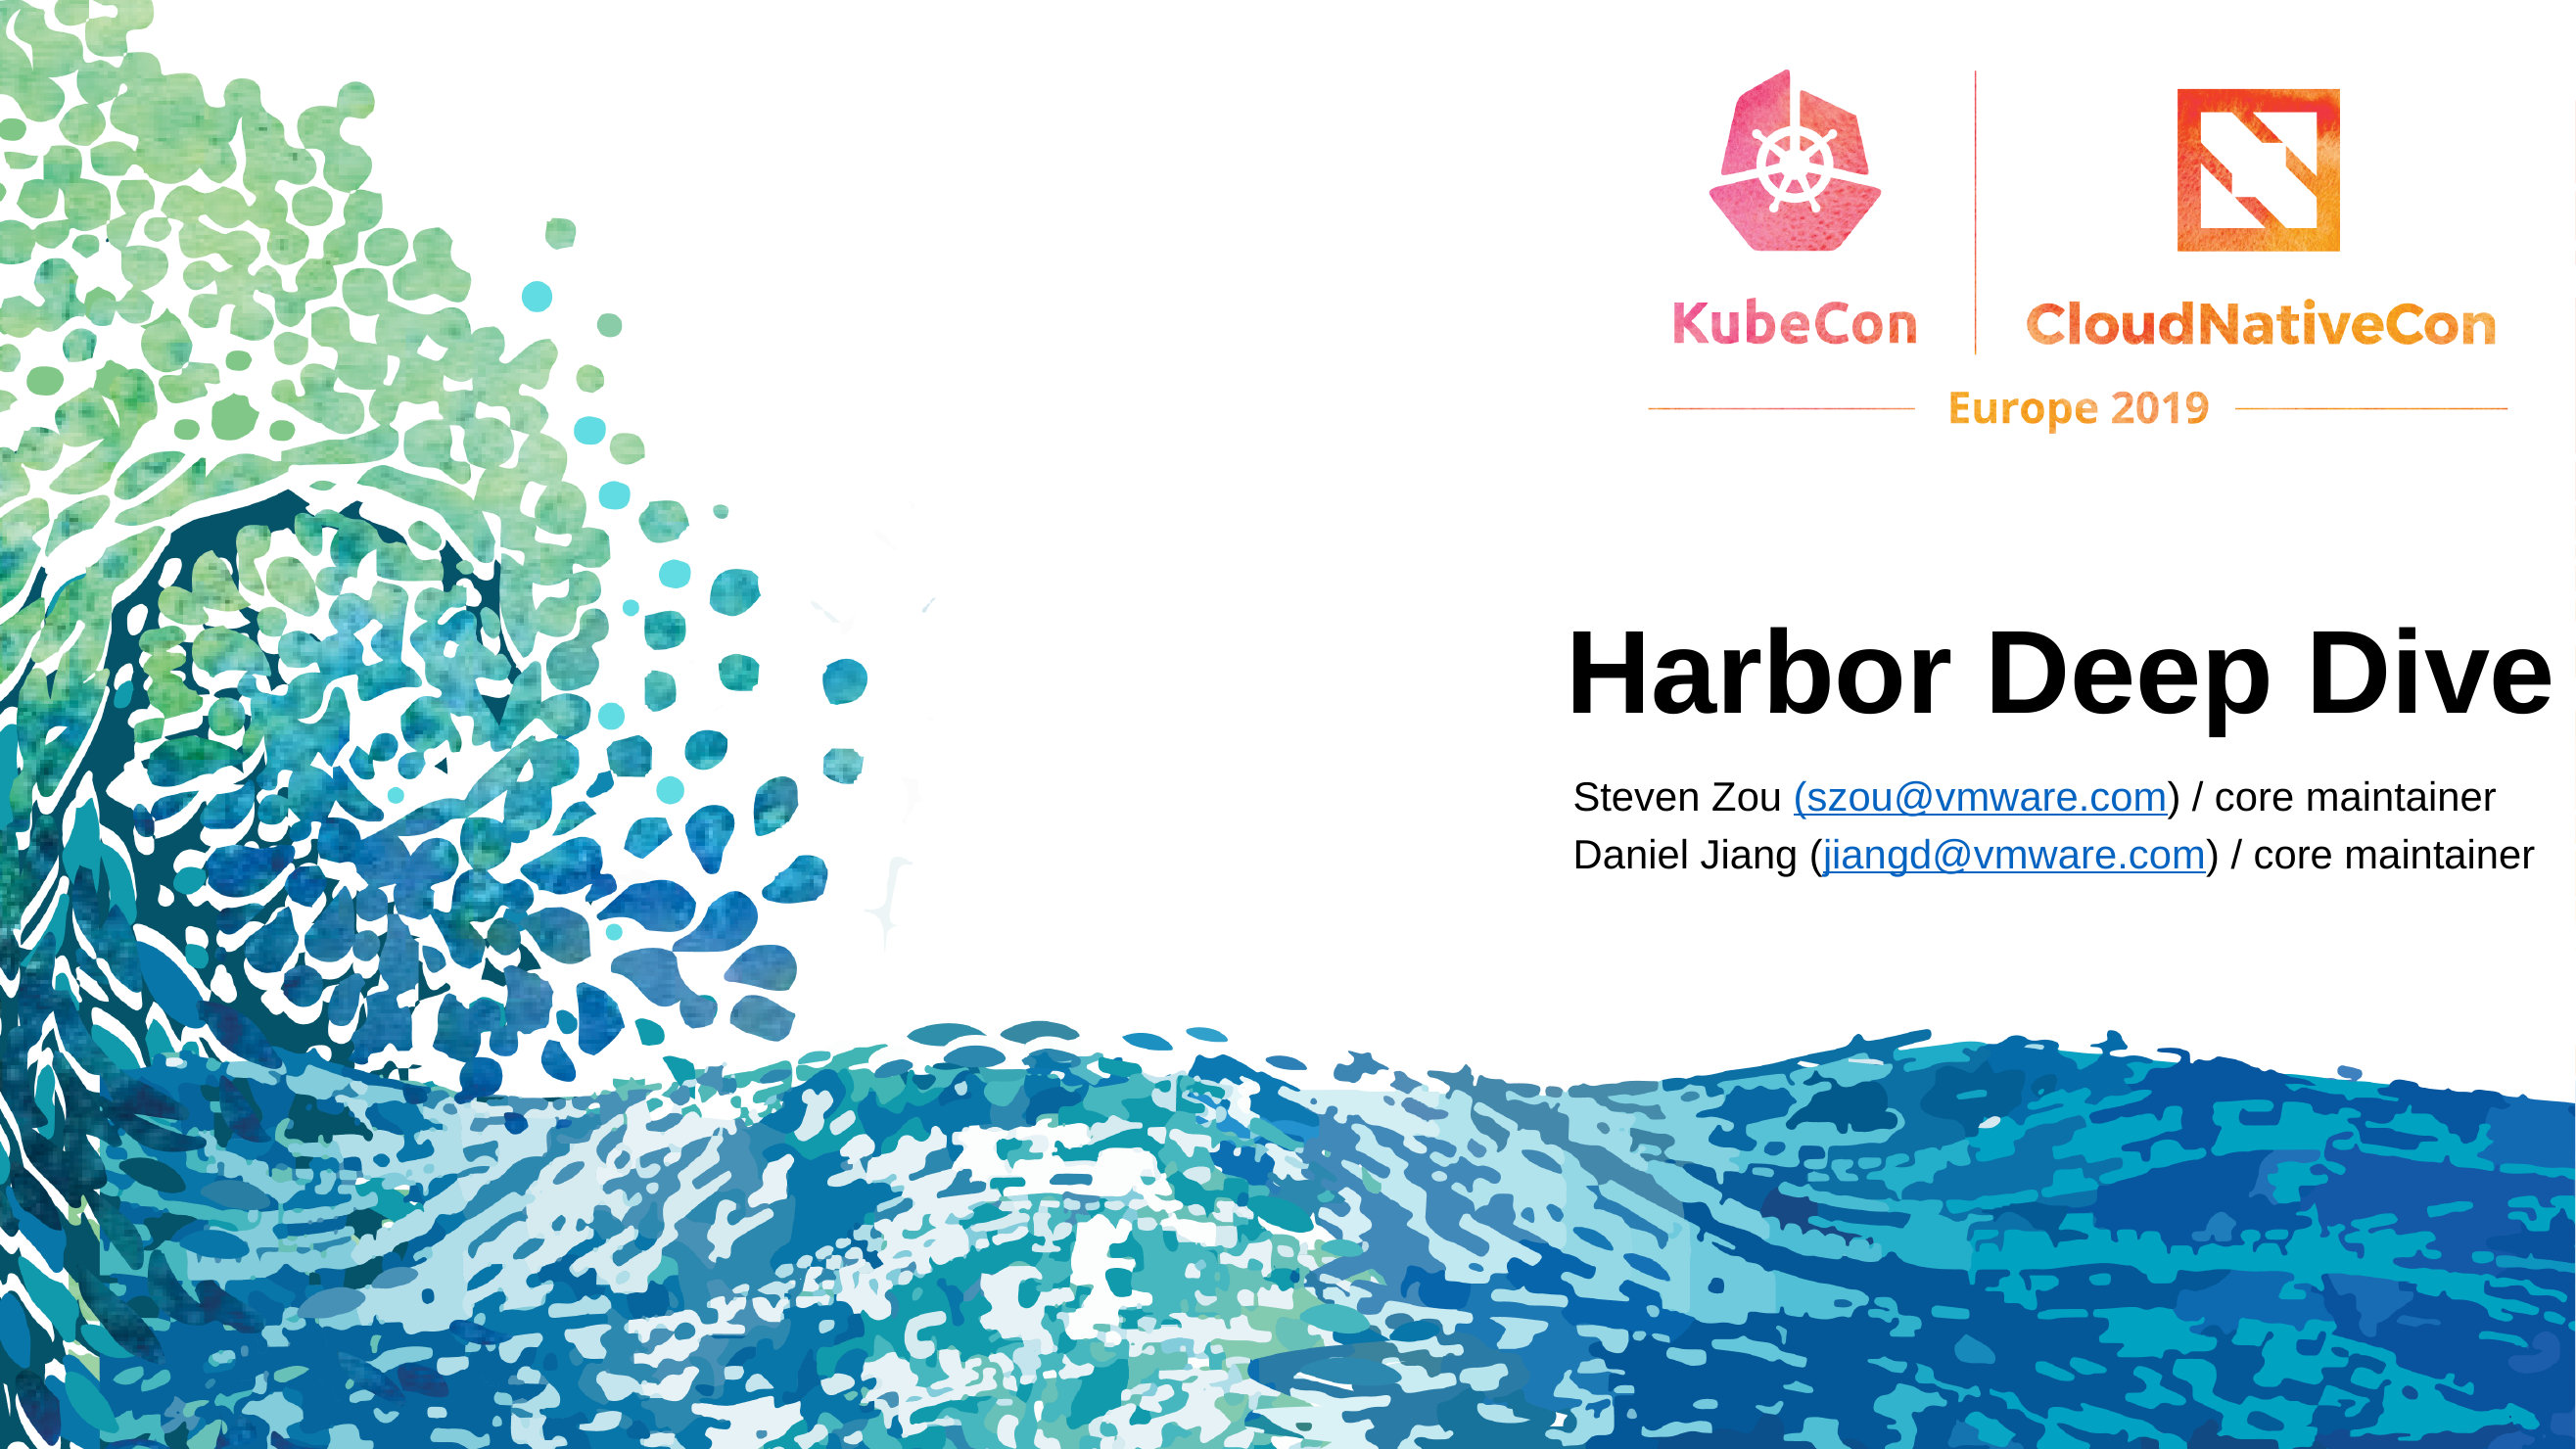

Harbor Deep Dive
Steven Zou (szou@vmware.com) / core maintainer
Daniel Jiang (jiangd@vmware.com) / core maintainer